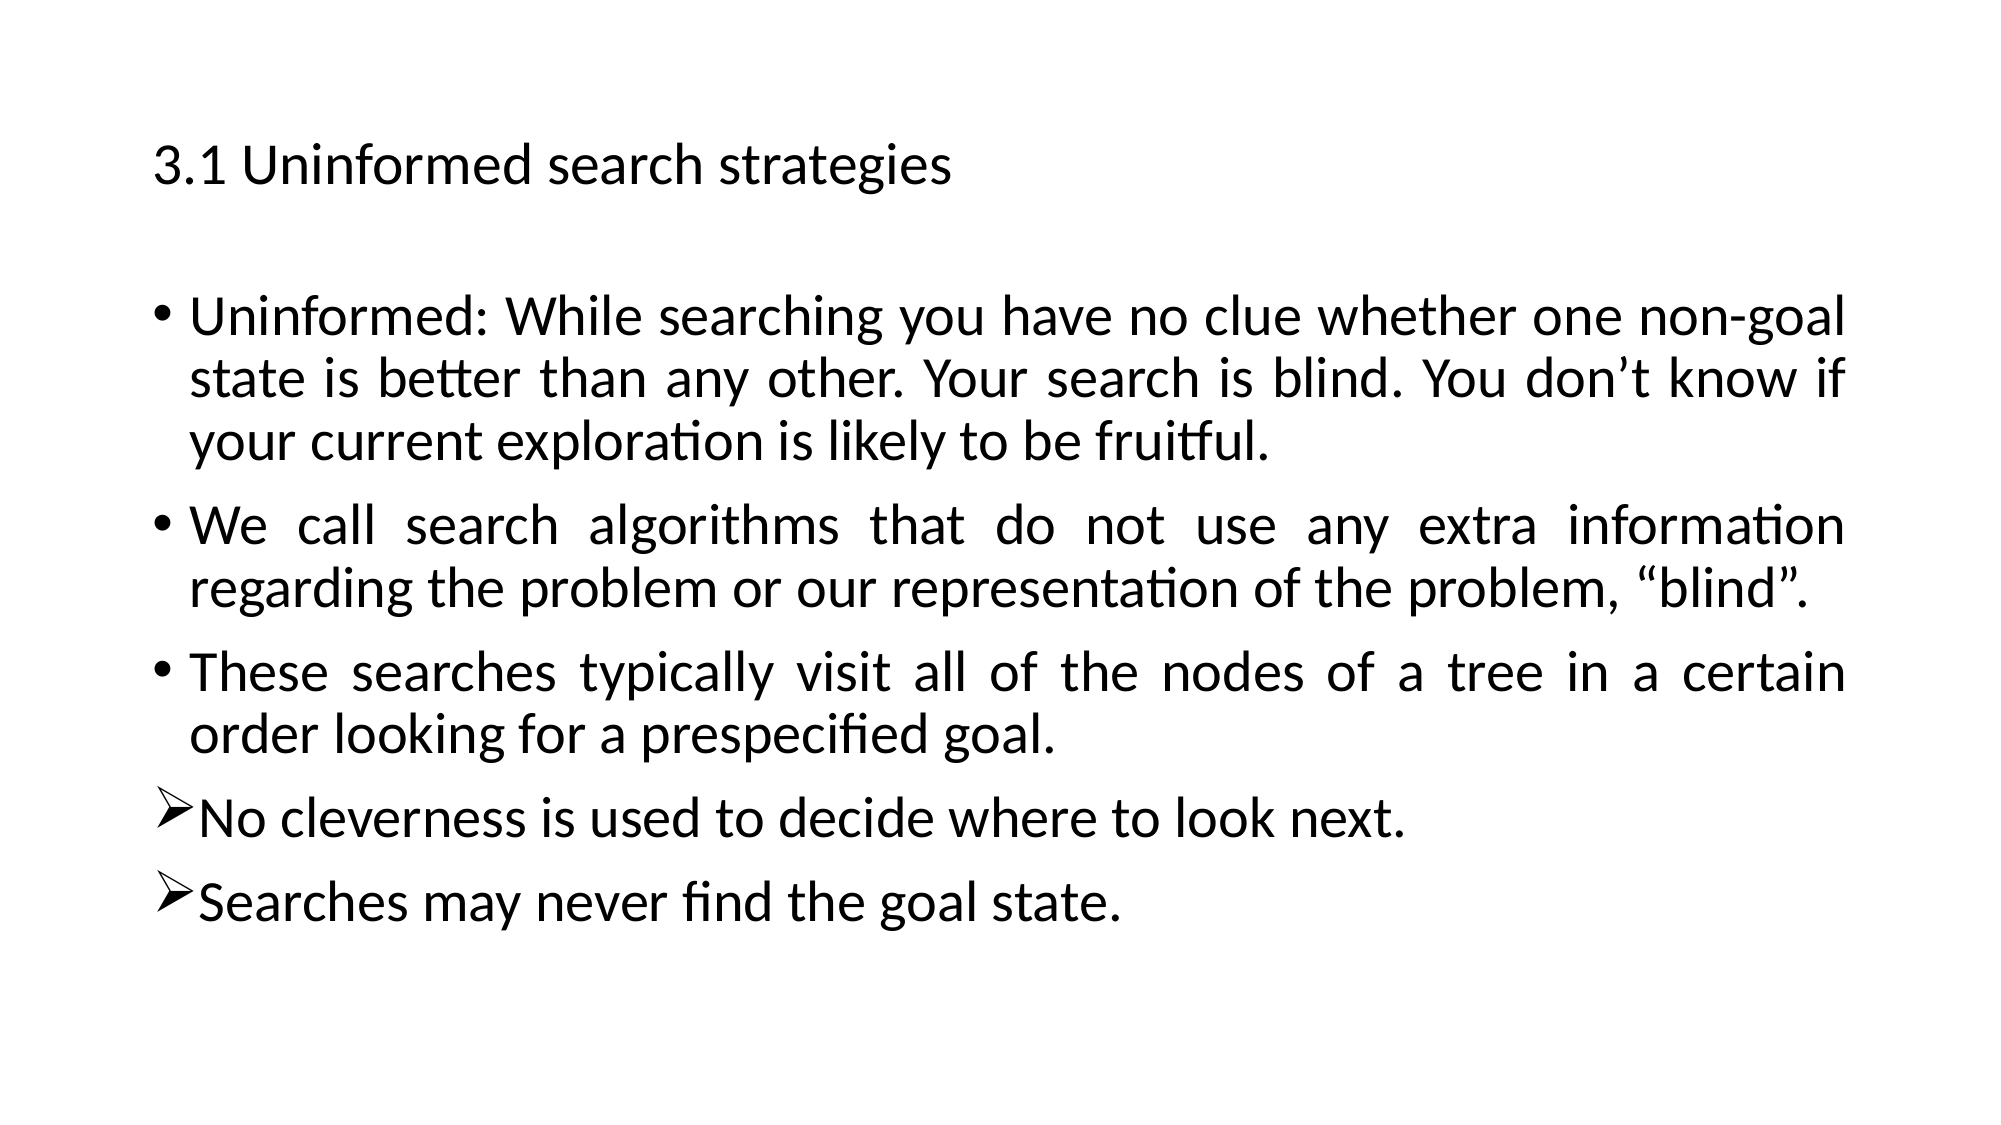

# 3.1 Uninformed search strategies
Uninformed: While searching you have no clue whether one non-goal state is better than any other. Your search is blind. You don’t know if your current exploration is likely to be fruitful.
We call search algorithms that do not use any extra information regarding the problem or our representation of the problem, “blind”.
These searches typically visit all of the nodes of a tree in a certain order looking for a prespecified goal.
No cleverness is used to decide where to look next.
Searches may never find the goal state.